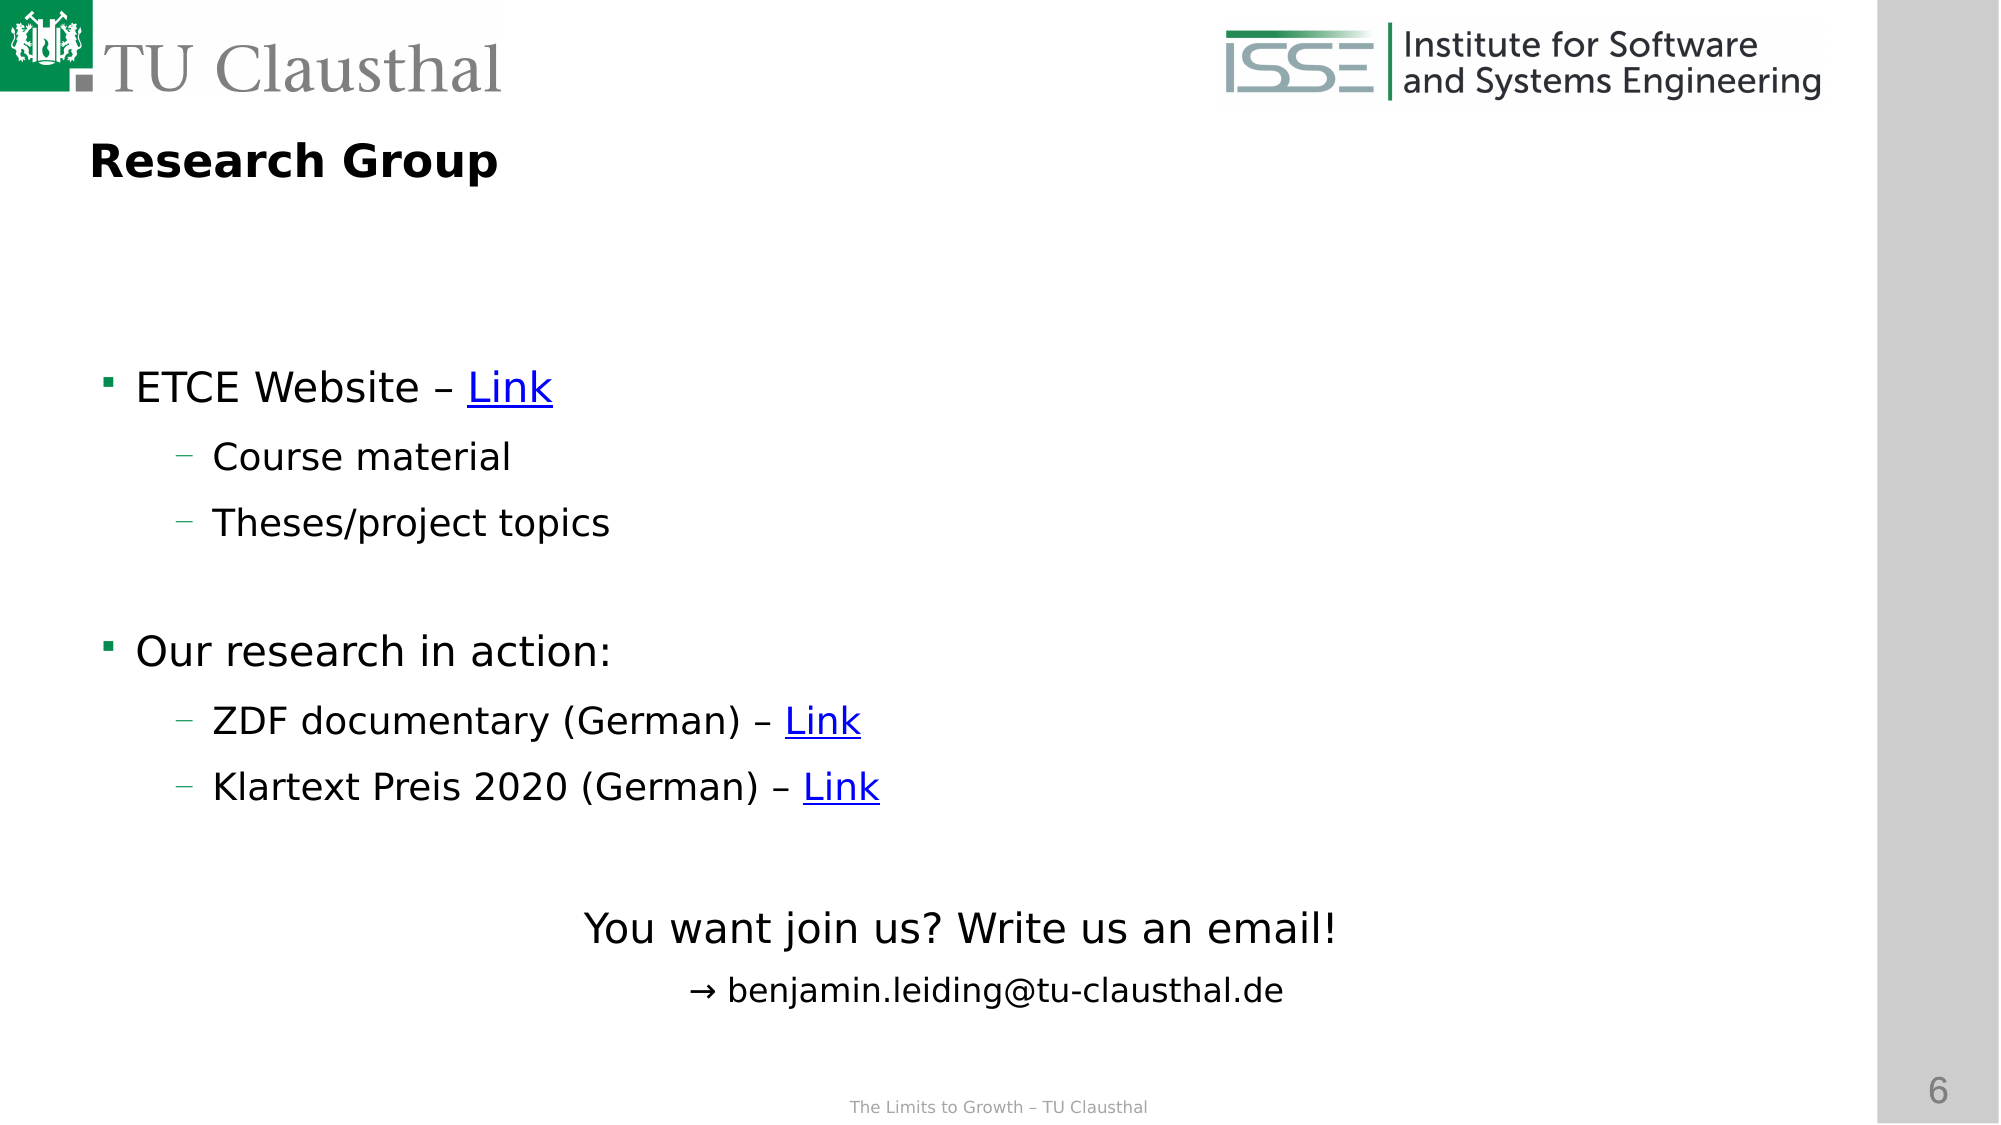

Research Group

ETCE Website – Link
Course material
Theses/project topics

Our research in action:
ZDF documentary (German) – Link
Klartext Preis 2020 (German) – Link

You want join us? Write us an email!
→ benjamin.leiding@tu-clausthal.de